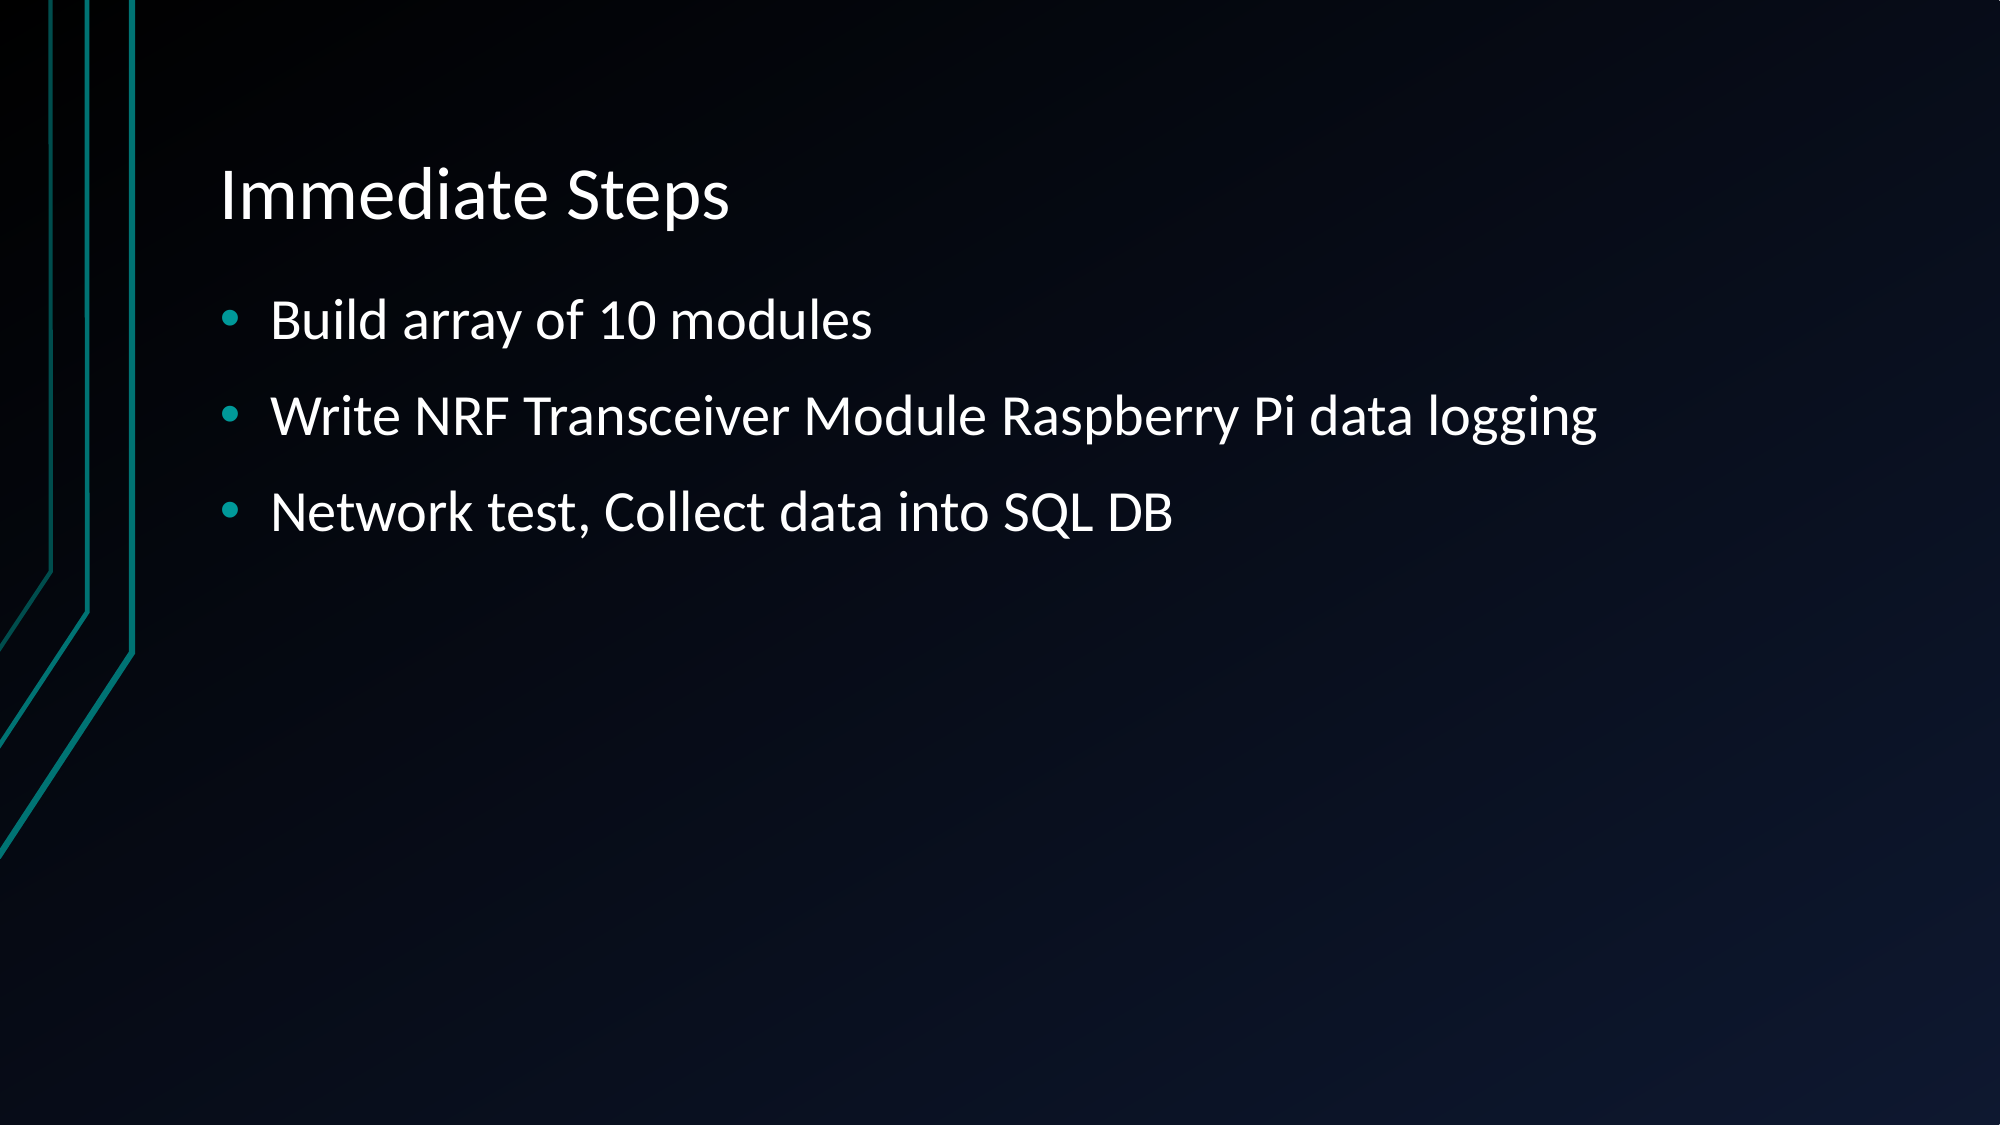

# Immediate Steps
Build array of 10 modules
Write NRF Transceiver Module Raspberry Pi data logging
Network test, Collect data into SQL DB